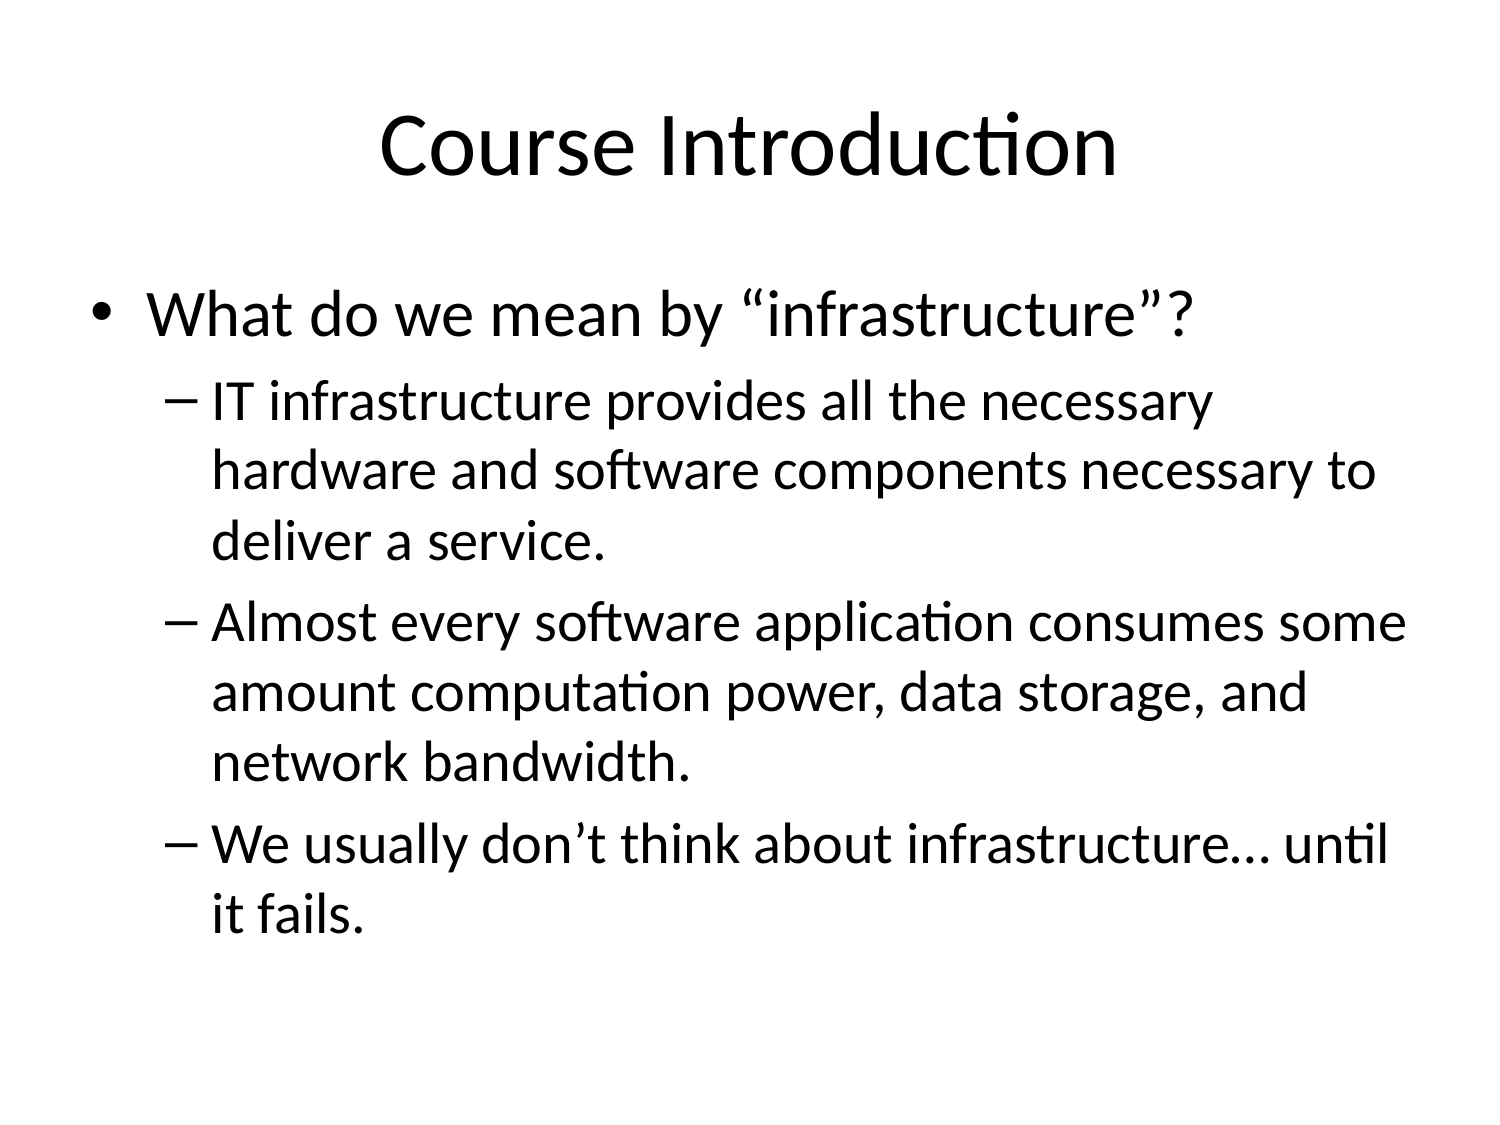

# Course Introduction
What do we mean by “infrastructure”?
IT infrastructure provides all the necessary hardware and software components necessary to deliver a service.
Almost every software application consumes some amount computation power, data storage, and network bandwidth.
We usually don’t think about infrastructure… until it fails.